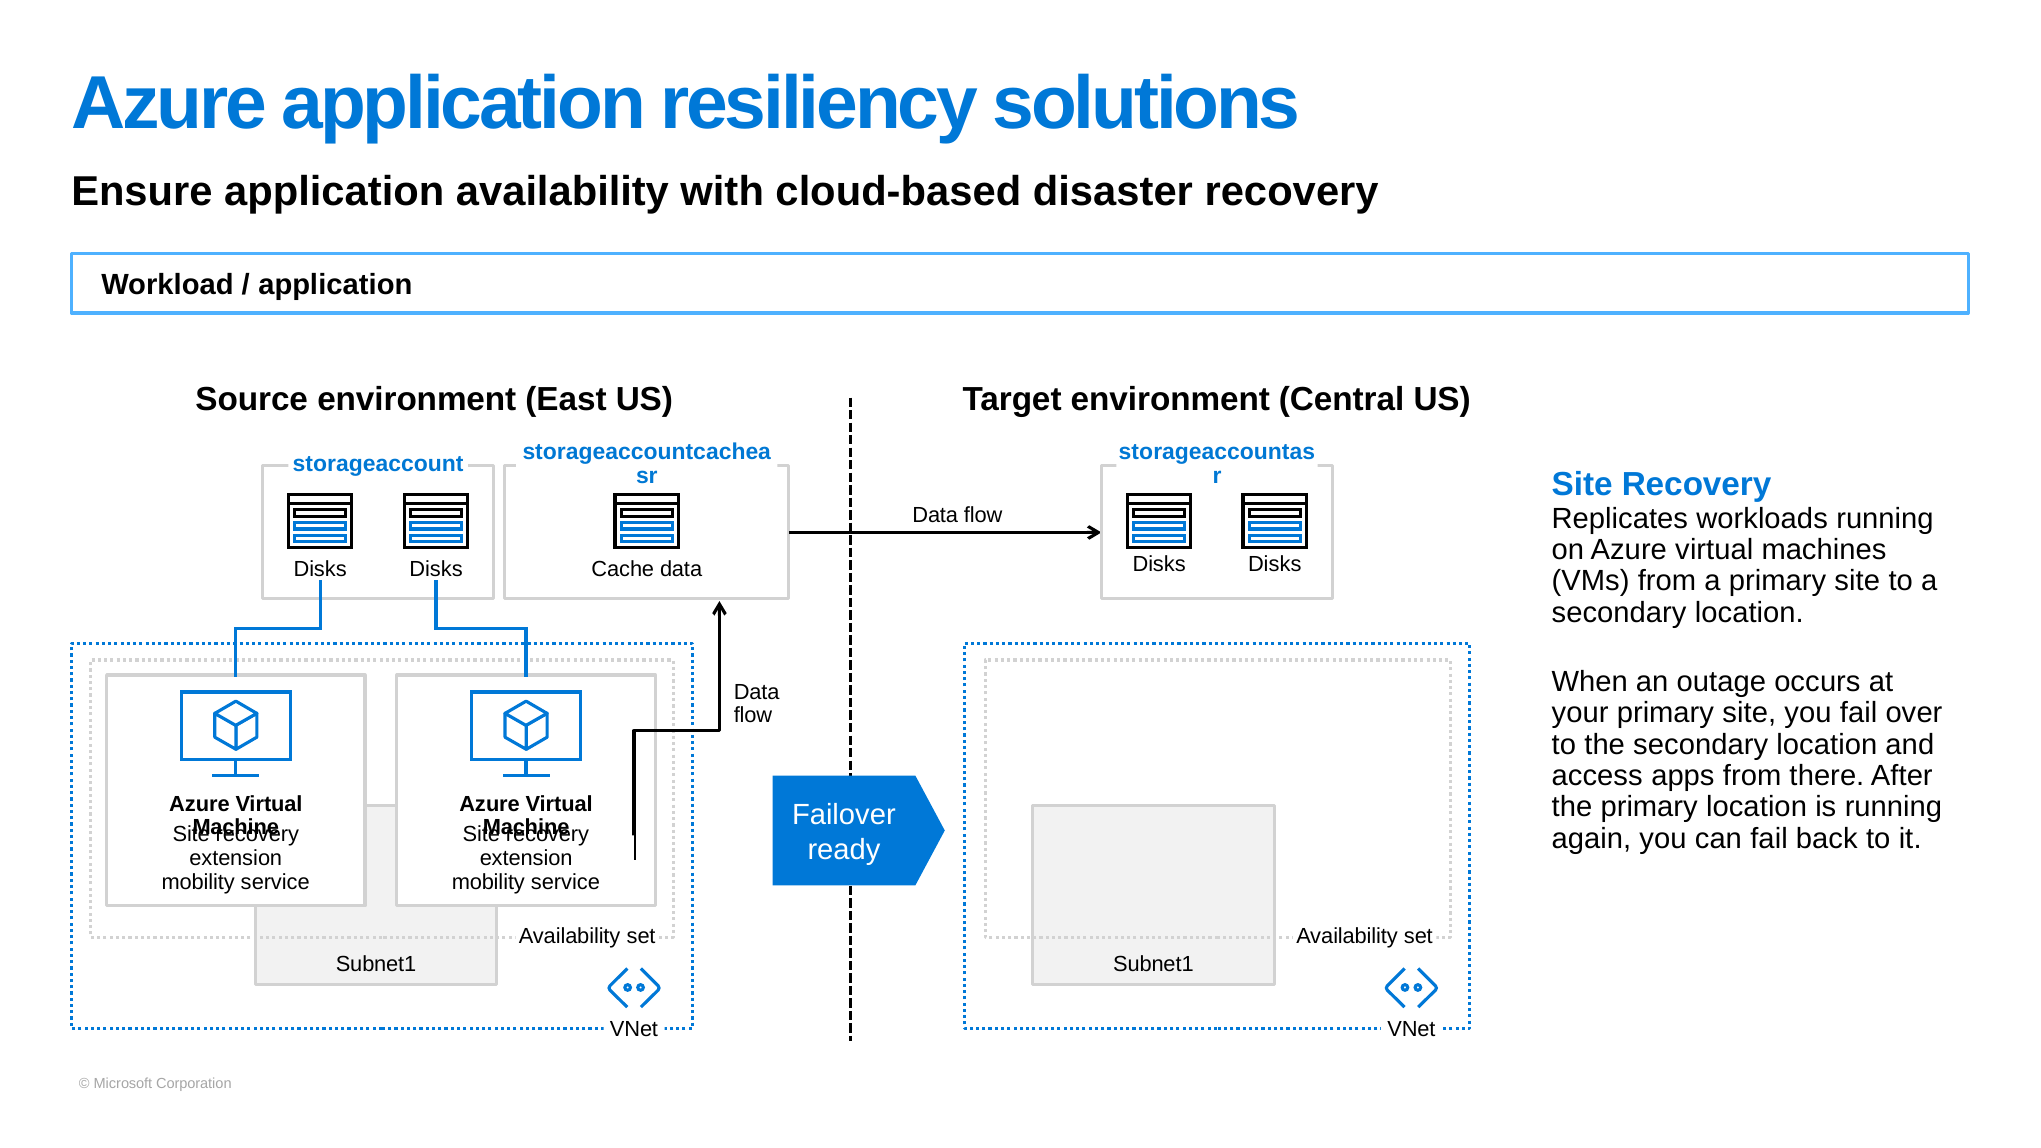

# Azure application resiliency solutions
Ensure application availability with cloud-based disaster recovery
Workload / application
Source environment (East US)
storageaccountcacheasr

storageaccount

Disks
Disks

Cache data

Azure Virtual Machine
Site recovery extension mobility service

Azure Virtual Machine
Site recovery extension mobility service
Data flow

Availability set
Subnet1

VNet
Target environment (Central US)
storageaccountasr

Disks
Disks
Data flow

Availability set
Subnet1

VNet
Failover ready
Site Recovery
Replicates workloads running on Azure virtual machines (VMs) from a primary site to a secondary location.
When an outage occurs at your primary site, you fail over to the secondary location and access apps from there. After the primary location is running again, you can fail back to it.